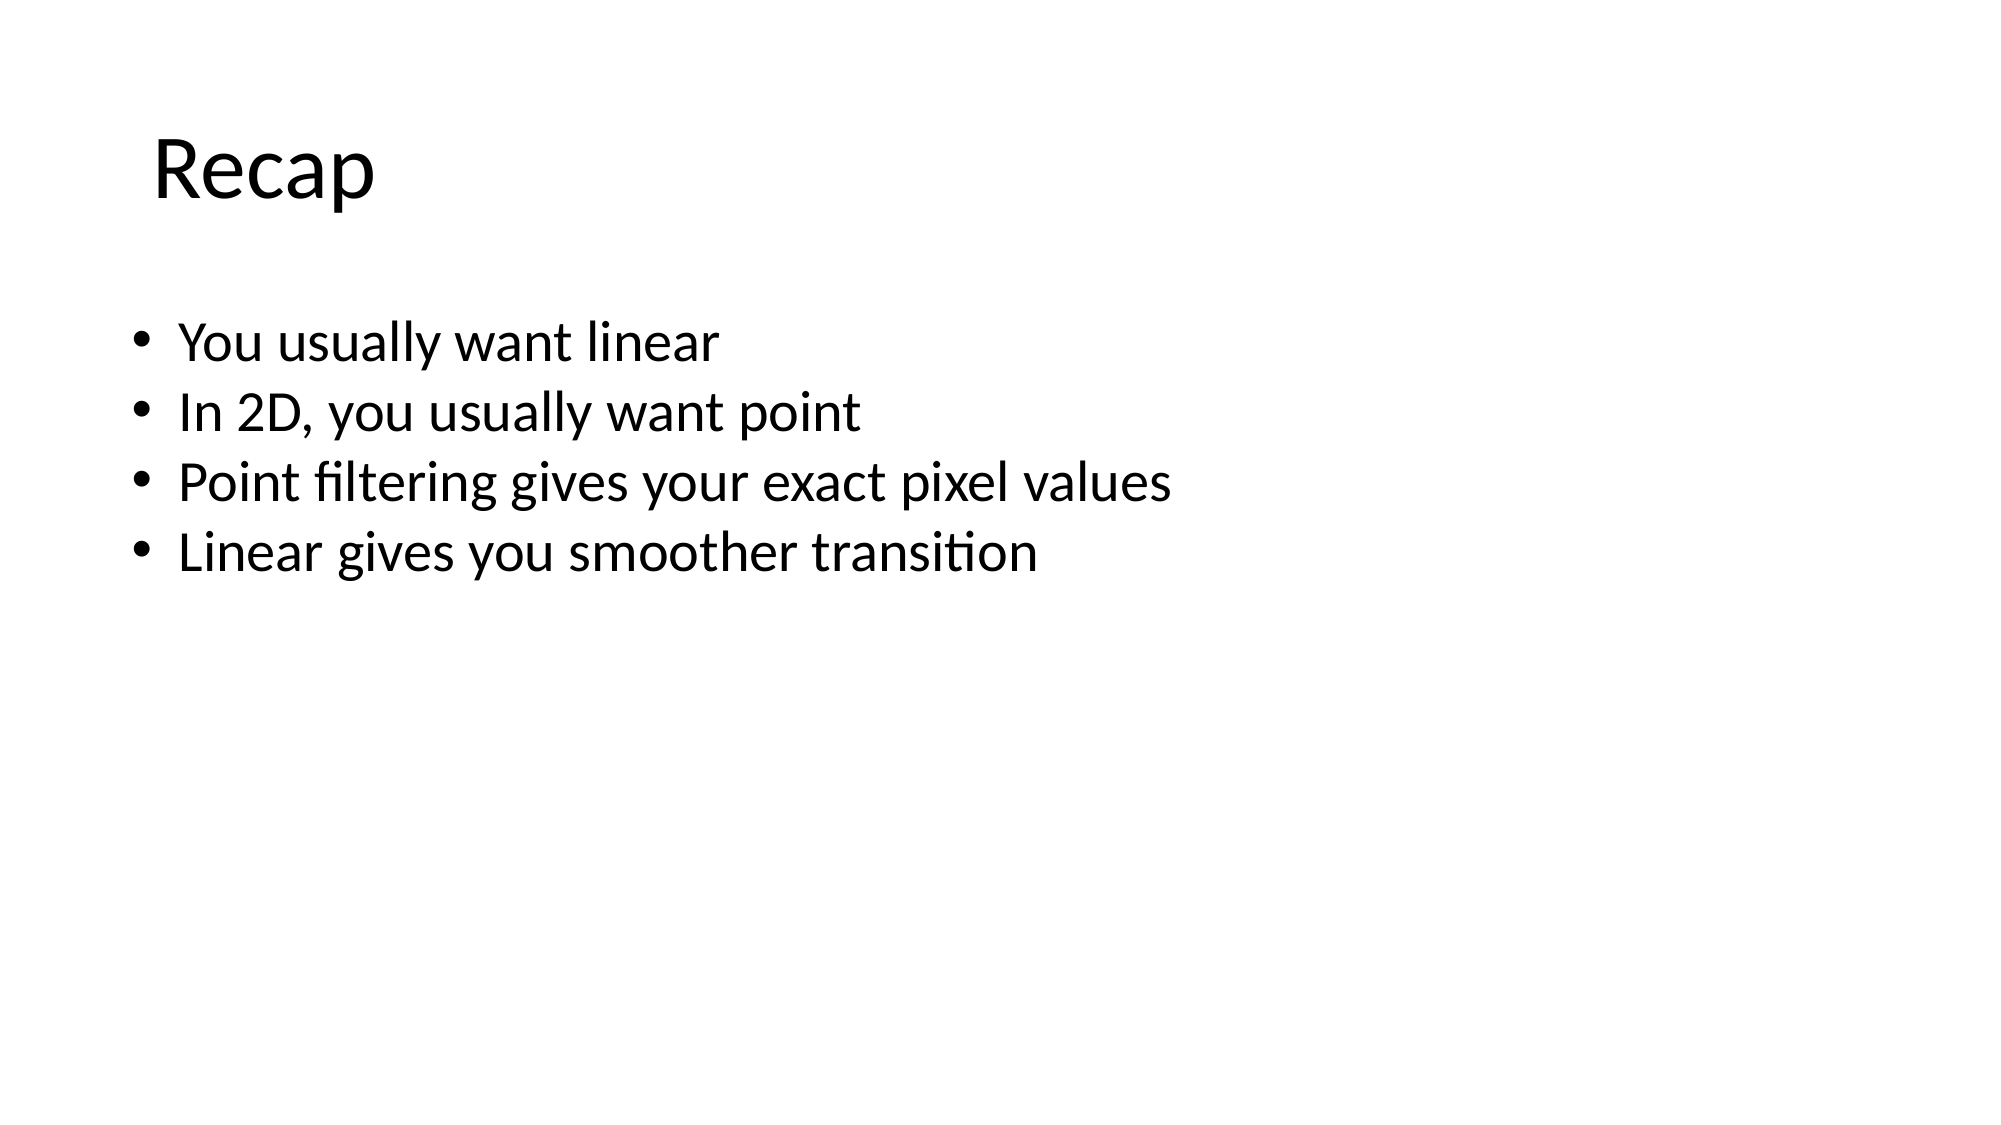

# Recap
You usually want linear
In 2D, you usually want point
Point filtering gives your exact pixel values
Linear gives you smoother transition